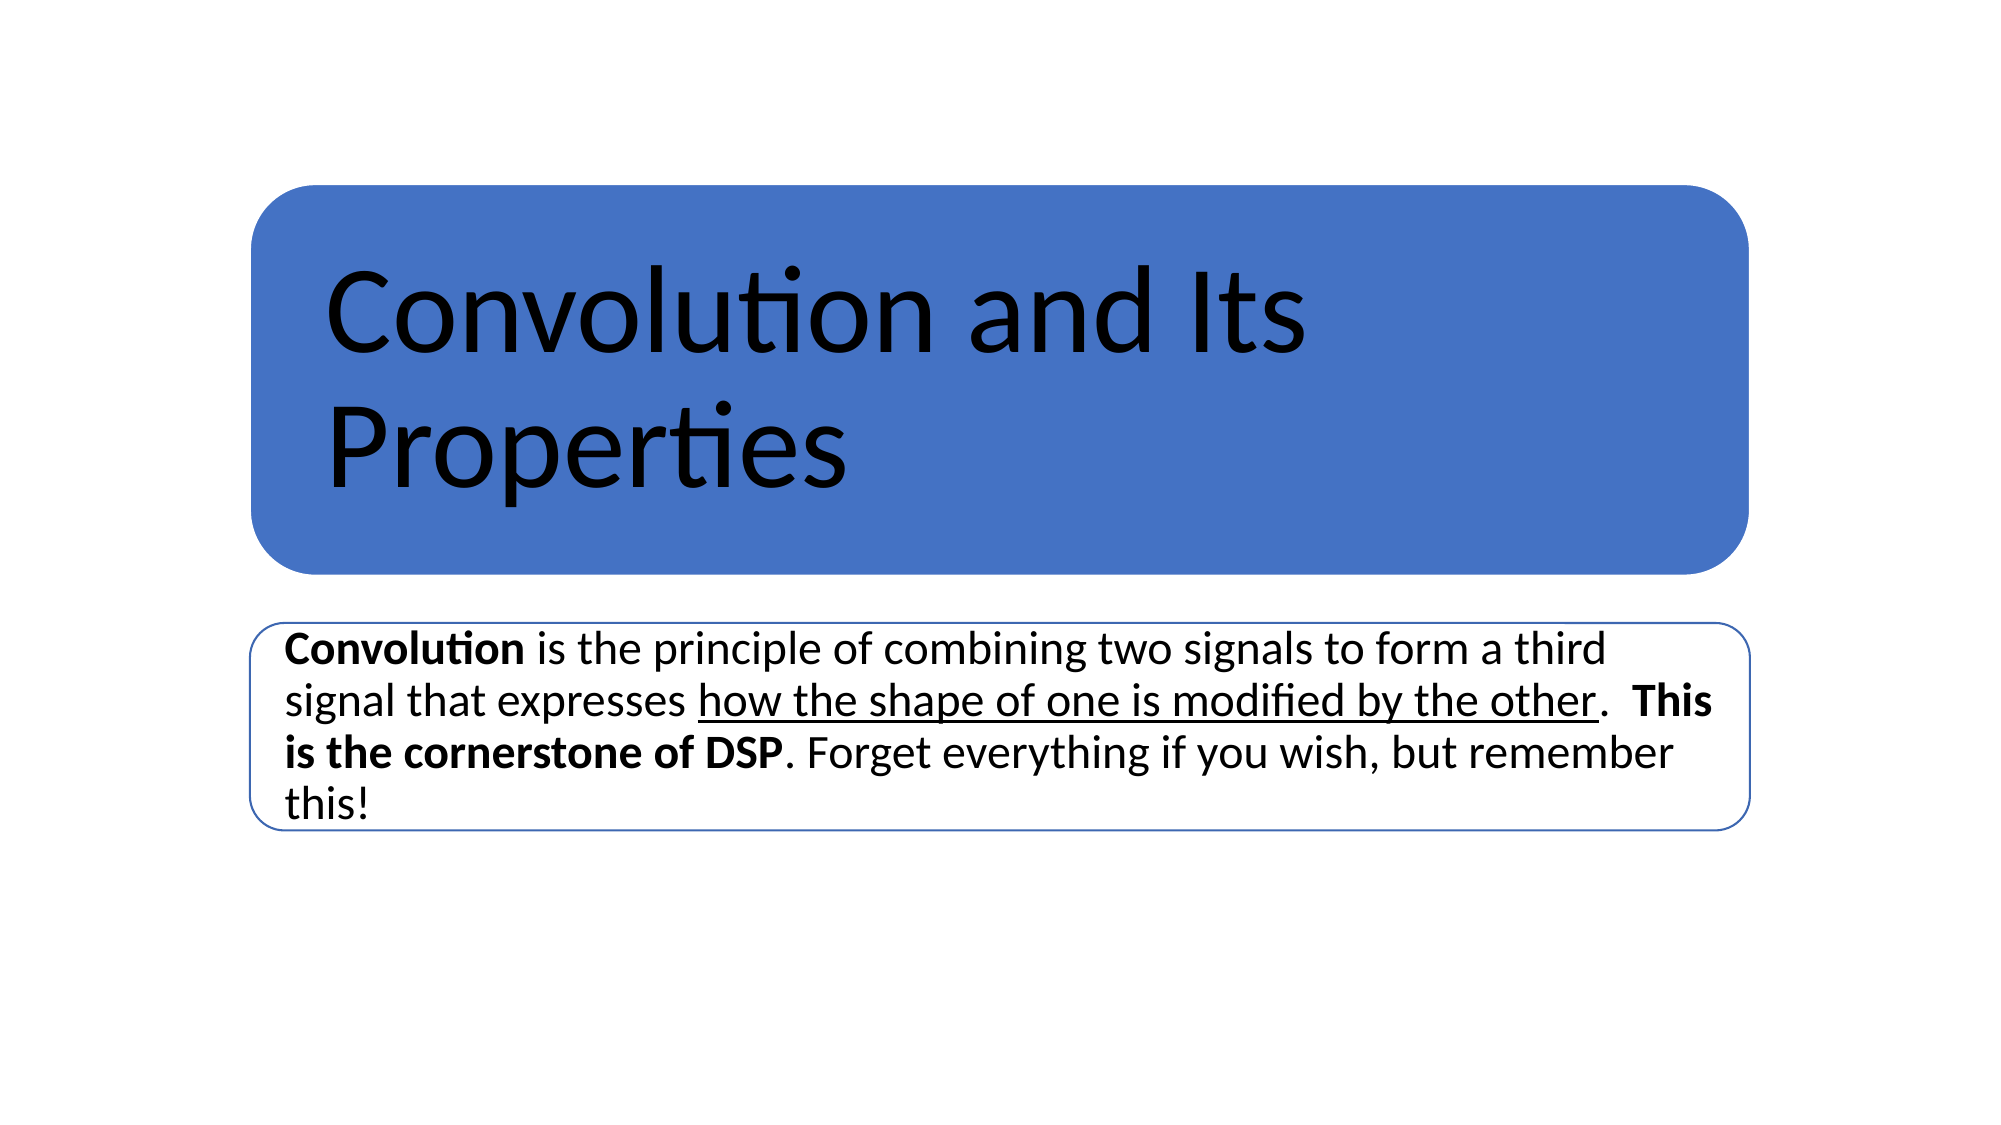

Convolution and Its Properties
Convolution is the principle of combining two signals to form a third signal that expresses how the shape of one is modified by the other.  This is the cornerstone of DSP. Forget everything if you wish, but remember this!